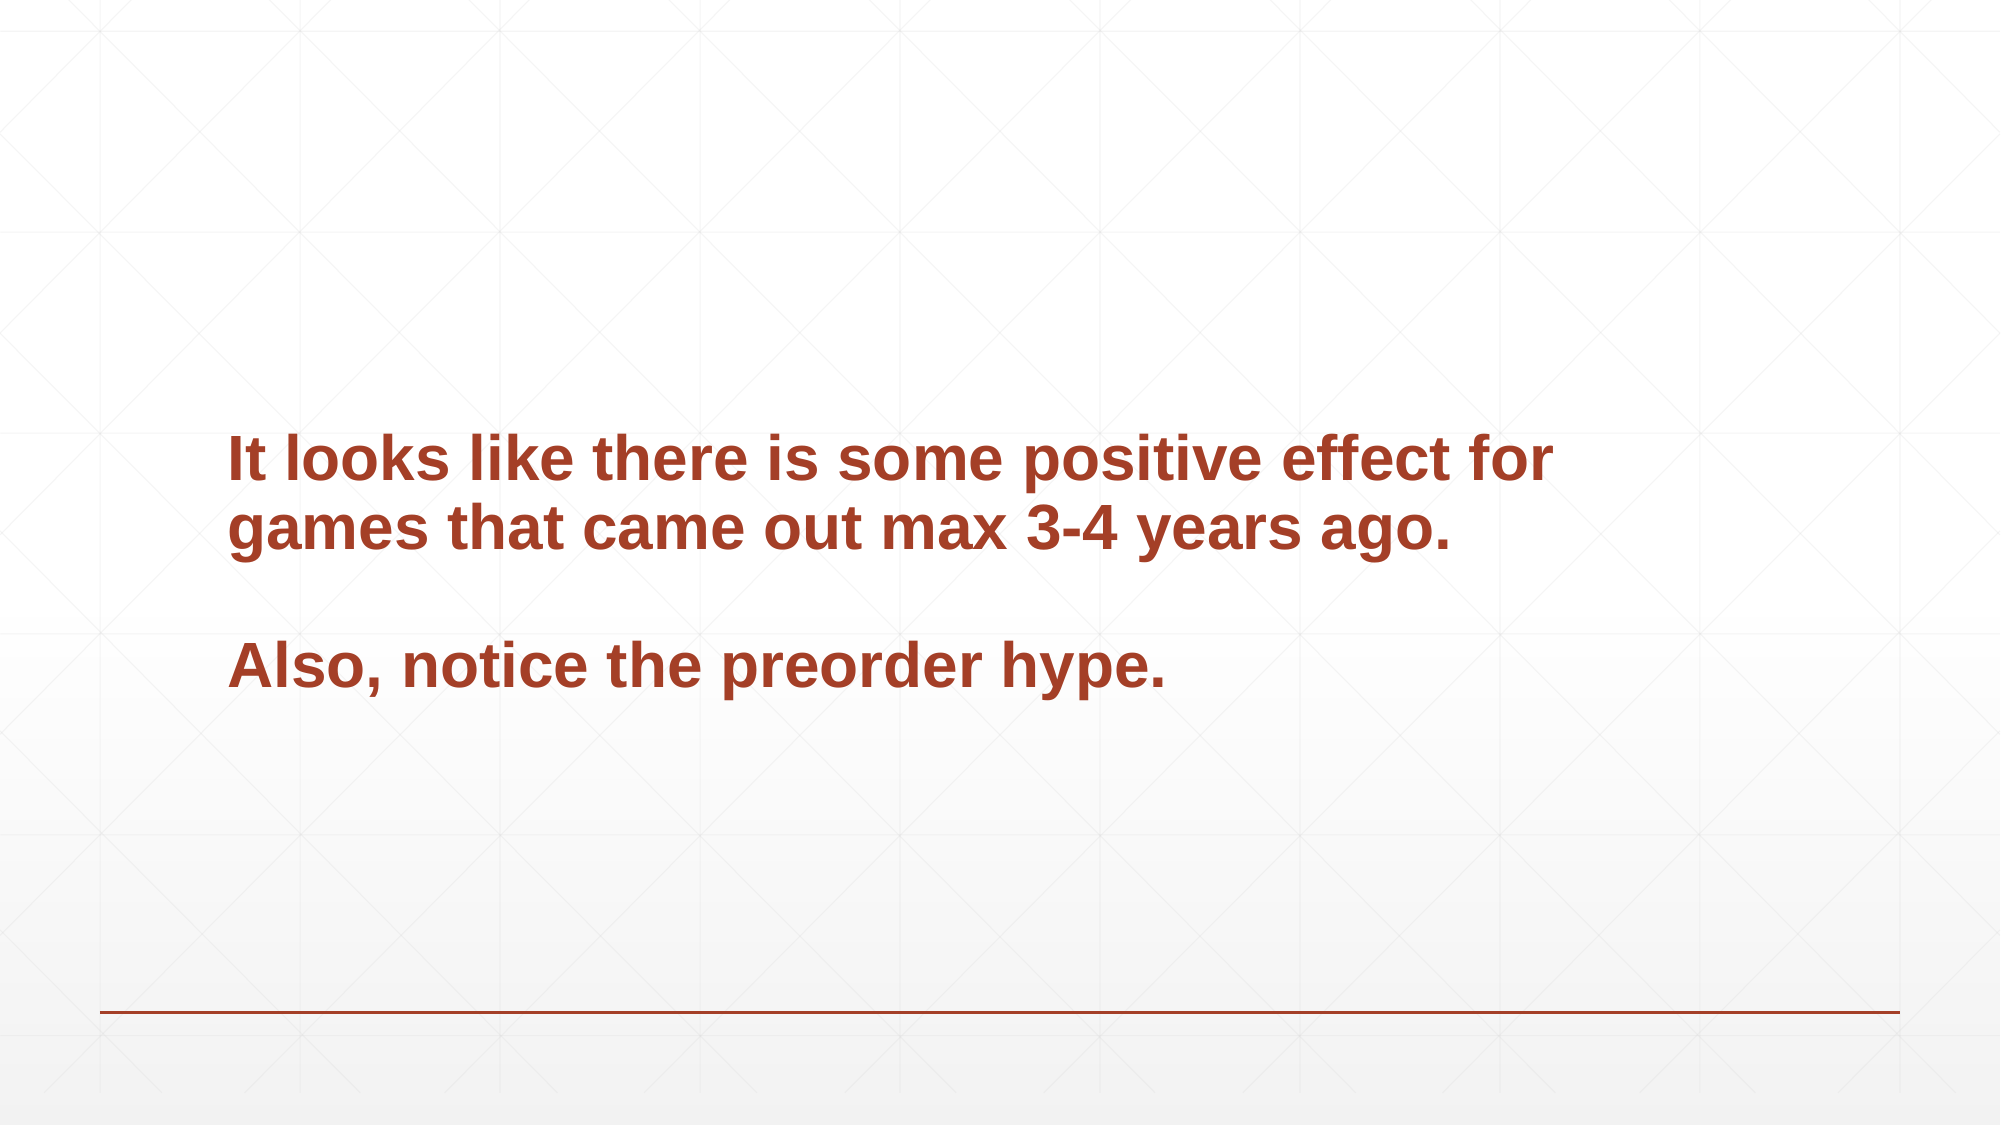

# It looks like there is some positive effect for games that came out max 3-4 years ago. Also, notice the preorder hype.